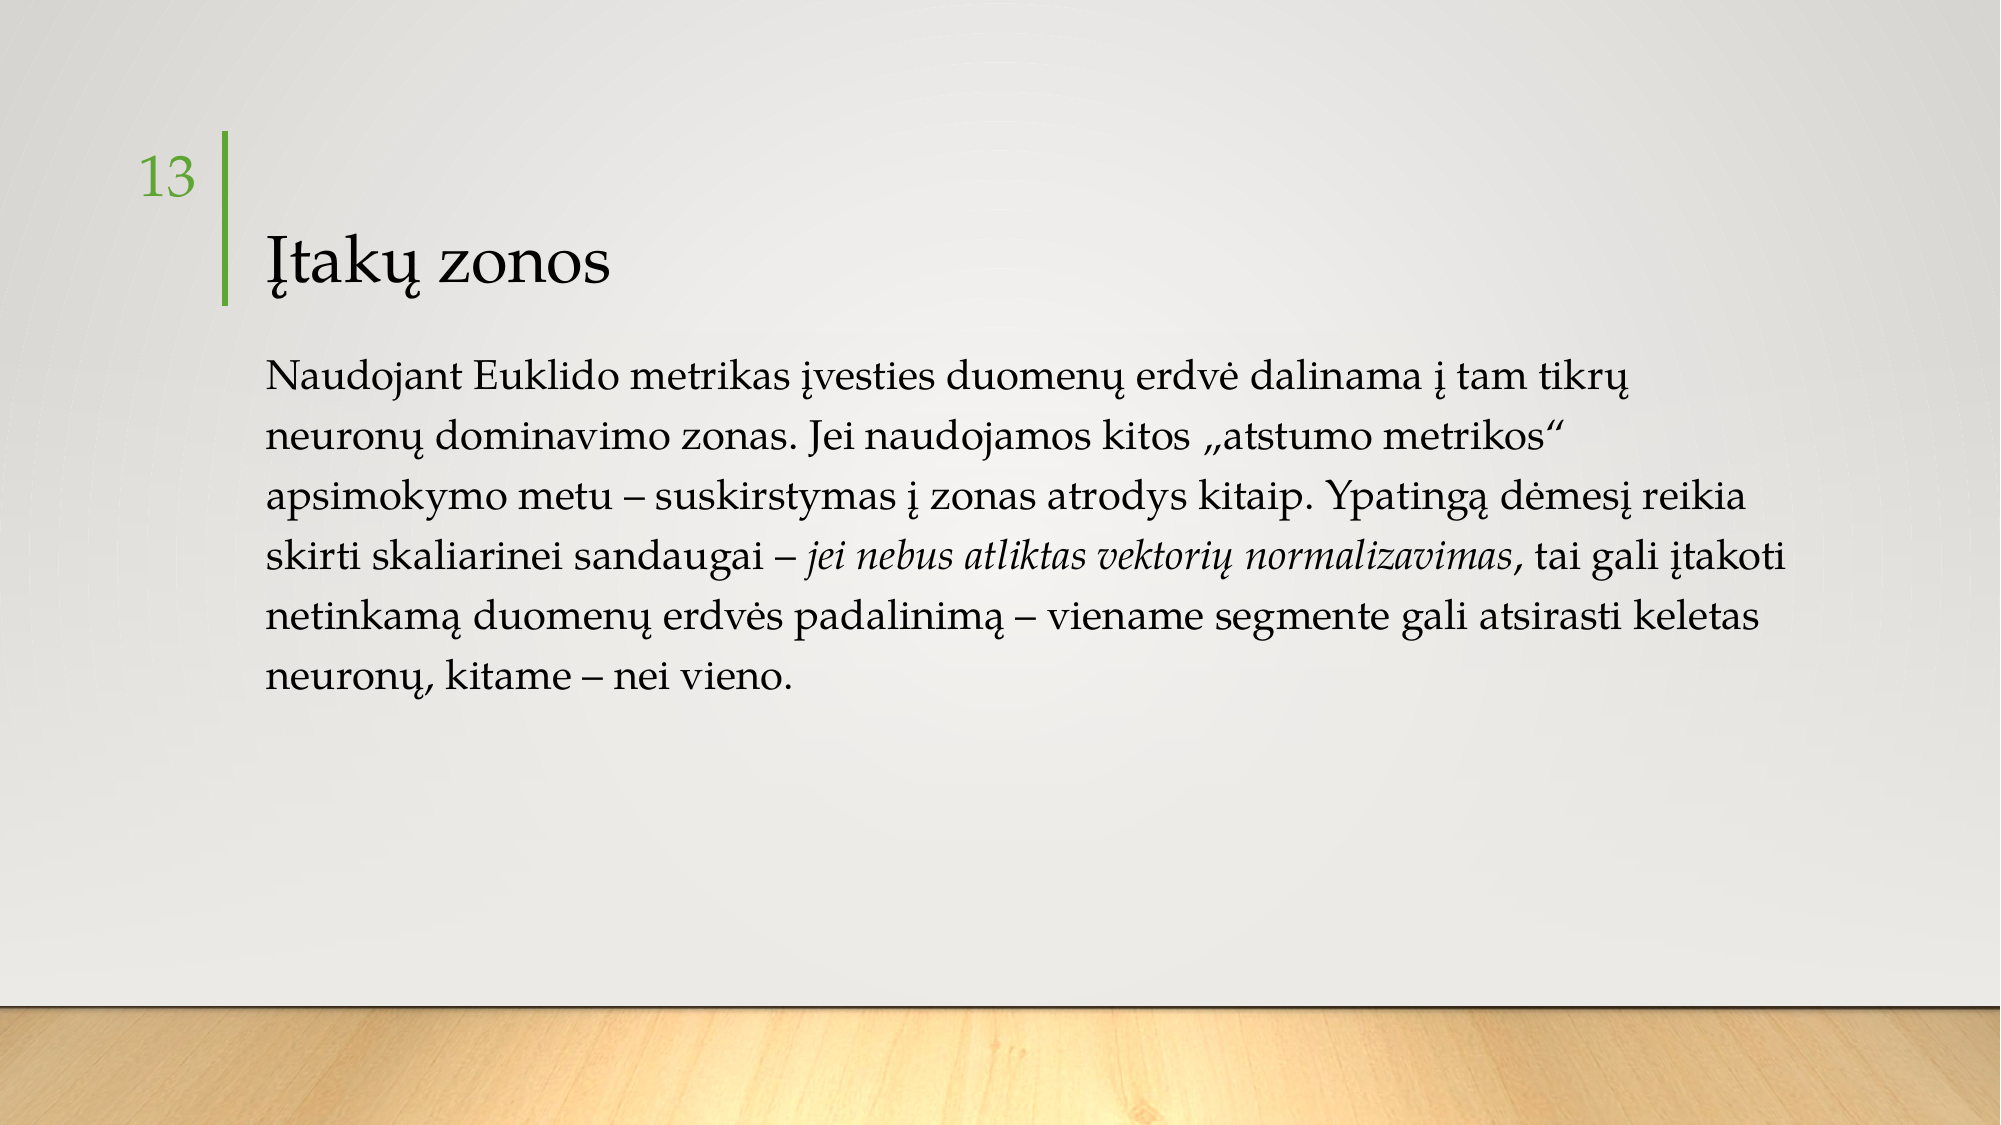

13
# Įtakų zonos
Naudojant Euklido metrikas įvesties duomenų erdvė dalinama į tam tikrų neuronų dominavimo zonas. Jei naudojamos kitos „atstumo metrikos“ apsimokymo metu – suskirstymas į zonas atrodys kitaip. Ypatingą dėmesį reikia skirti skaliarinei sandaugai – jei nebus atliktas vektorių normalizavimas, tai gali įtakoti netinkamą duomenų erdvės padalinimą – viename segmente gali atsirasti keletas neuronų, kitame – nei vieno.